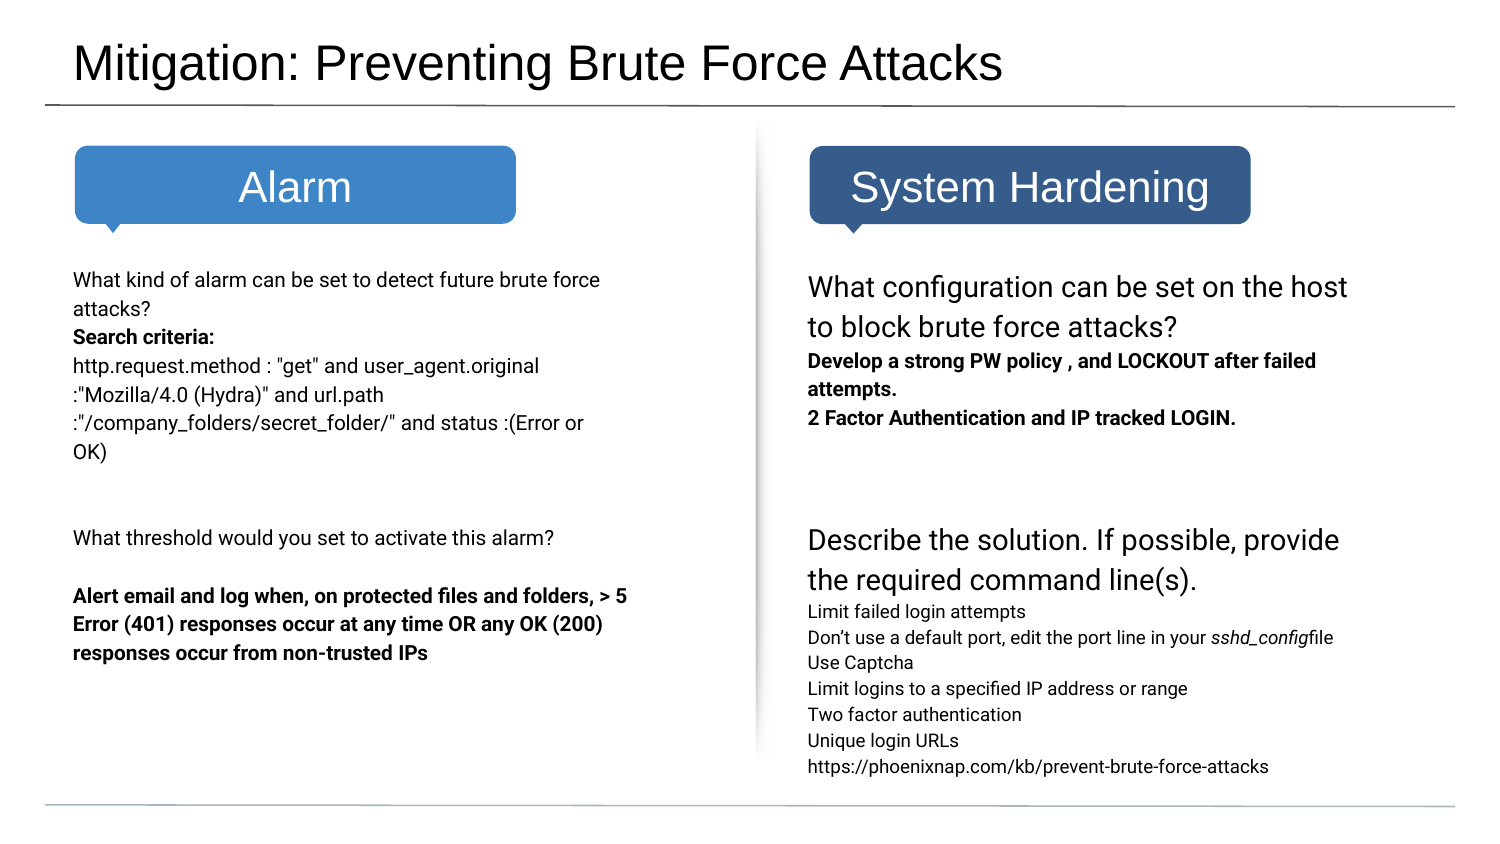

# Mitigation: Preventing Brute Force Attacks
What kind of alarm can be set to detect future brute force attacks?
Search criteria:
http.request.method : "get" and user_agent.original
:"Mozilla/4.0 (Hydra)" and url.path
:"/company_folders/secret_folder/" and status :(Error or
OK)

What threshold would you set to activate this alarm?

Alert email and log when, on protected files and folders, > 5
Error (401) responses occur at any time OR any OK (200)
responses occur from non-trusted IPs

What configuration can be set on the host to block brute force attacks?
Develop a strong PW policy , and LOCKOUT after failed attempts.
2 Factor Authentication and IP tracked LOGIN.

Describe the solution. If possible, provide the required command line(s).
Limit failed login attempts
Don’t use a default port, edit the port line in your sshd_configfile
Use Captcha
Limit logins to a specified IP address or range
Two factor authentication
Unique login URLs
https://phoenixnap.com/kb/prevent-brute-force-attacks